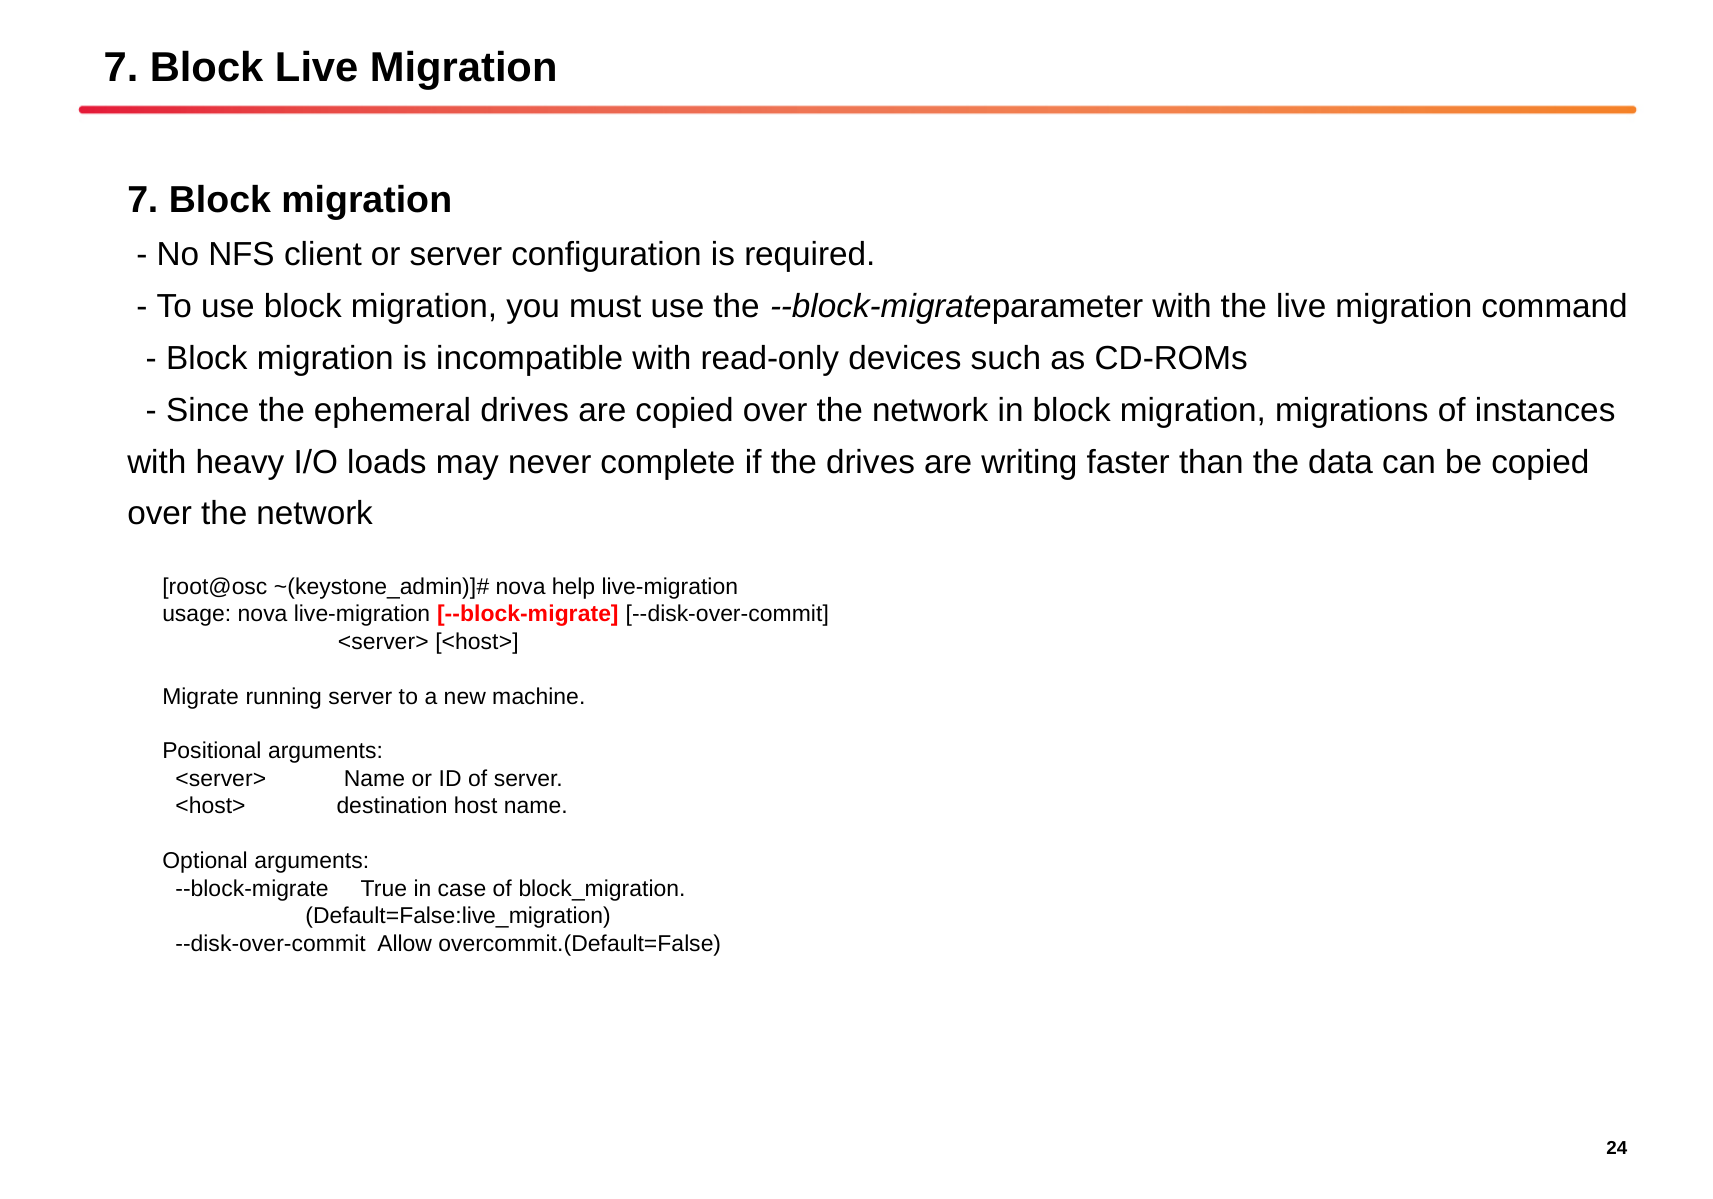

# 7. Block Live Migration
7. Block migration
 - No NFS client or server configuration is required.
 - To use block migration, you must use the --block-migrateparameter with the live migration command
  - Block migration is incompatible with read-only devices such as CD-ROMs
  - Since the ephemeral drives are copied over the network in block migration, migrations of instances with heavy I/O loads may never complete if the drives are writing faster than the data can be copied over the network

[root@osc ~(keystone_admin)]# nova help live-migration
usage: nova live-migration [--block-migrate] [--disk-over-commit]
                           <server> [<host>]

Migrate running server to a new machine.

Positional arguments:
  <server>            Name or ID of server.
  <host>              destination host name.

Optional arguments:
  --block-migrate     True in case of block_migration.
                      (Default=False:live_migration)
  --disk-over-commit  Allow overcommit.(Default=False)